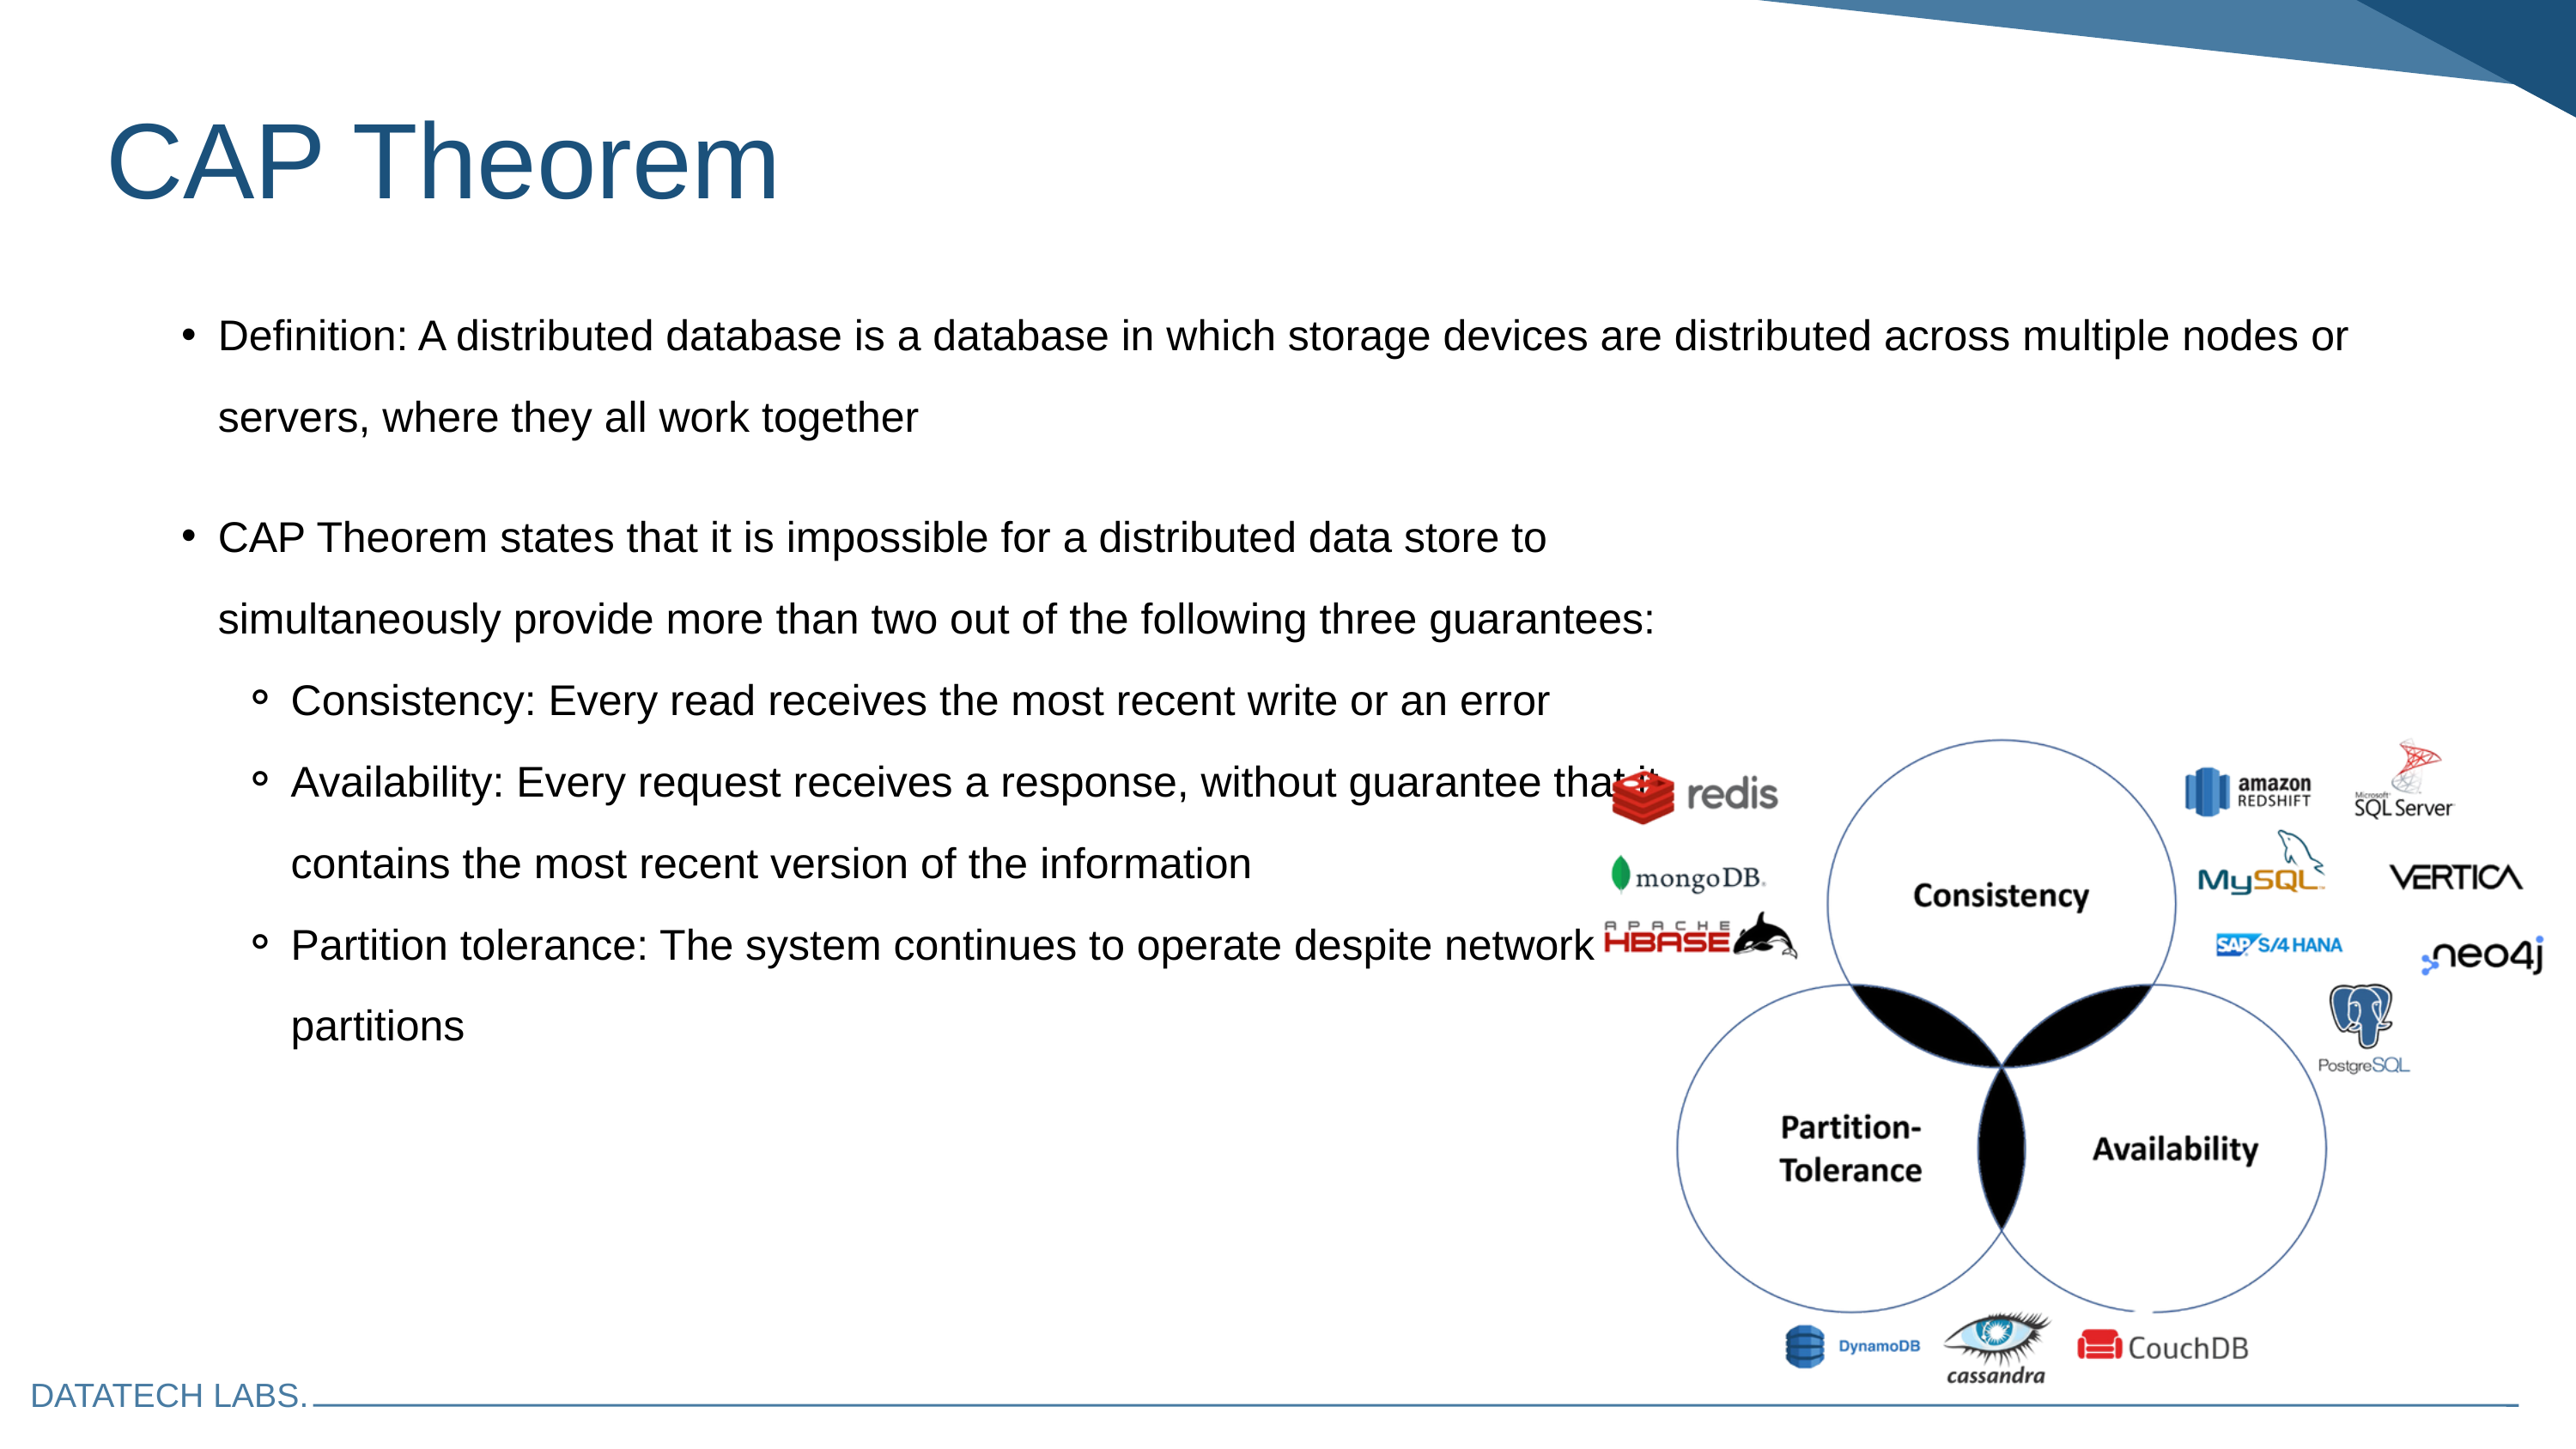

CAP Theorem
Definition: A distributed database is a database in which storage devices are distributed across multiple nodes or servers, where they all work together
CAP Theorem states that it is impossible for a distributed data store to simultaneously provide more than two out of the following three guarantees:
Consistency: Every read receives the most recent write or an error
Availability: Every request receives a response, without guarantee that it contains the most recent version of the information
Partition tolerance: The system continues to operate despite network partitions

DATATECH LABS.